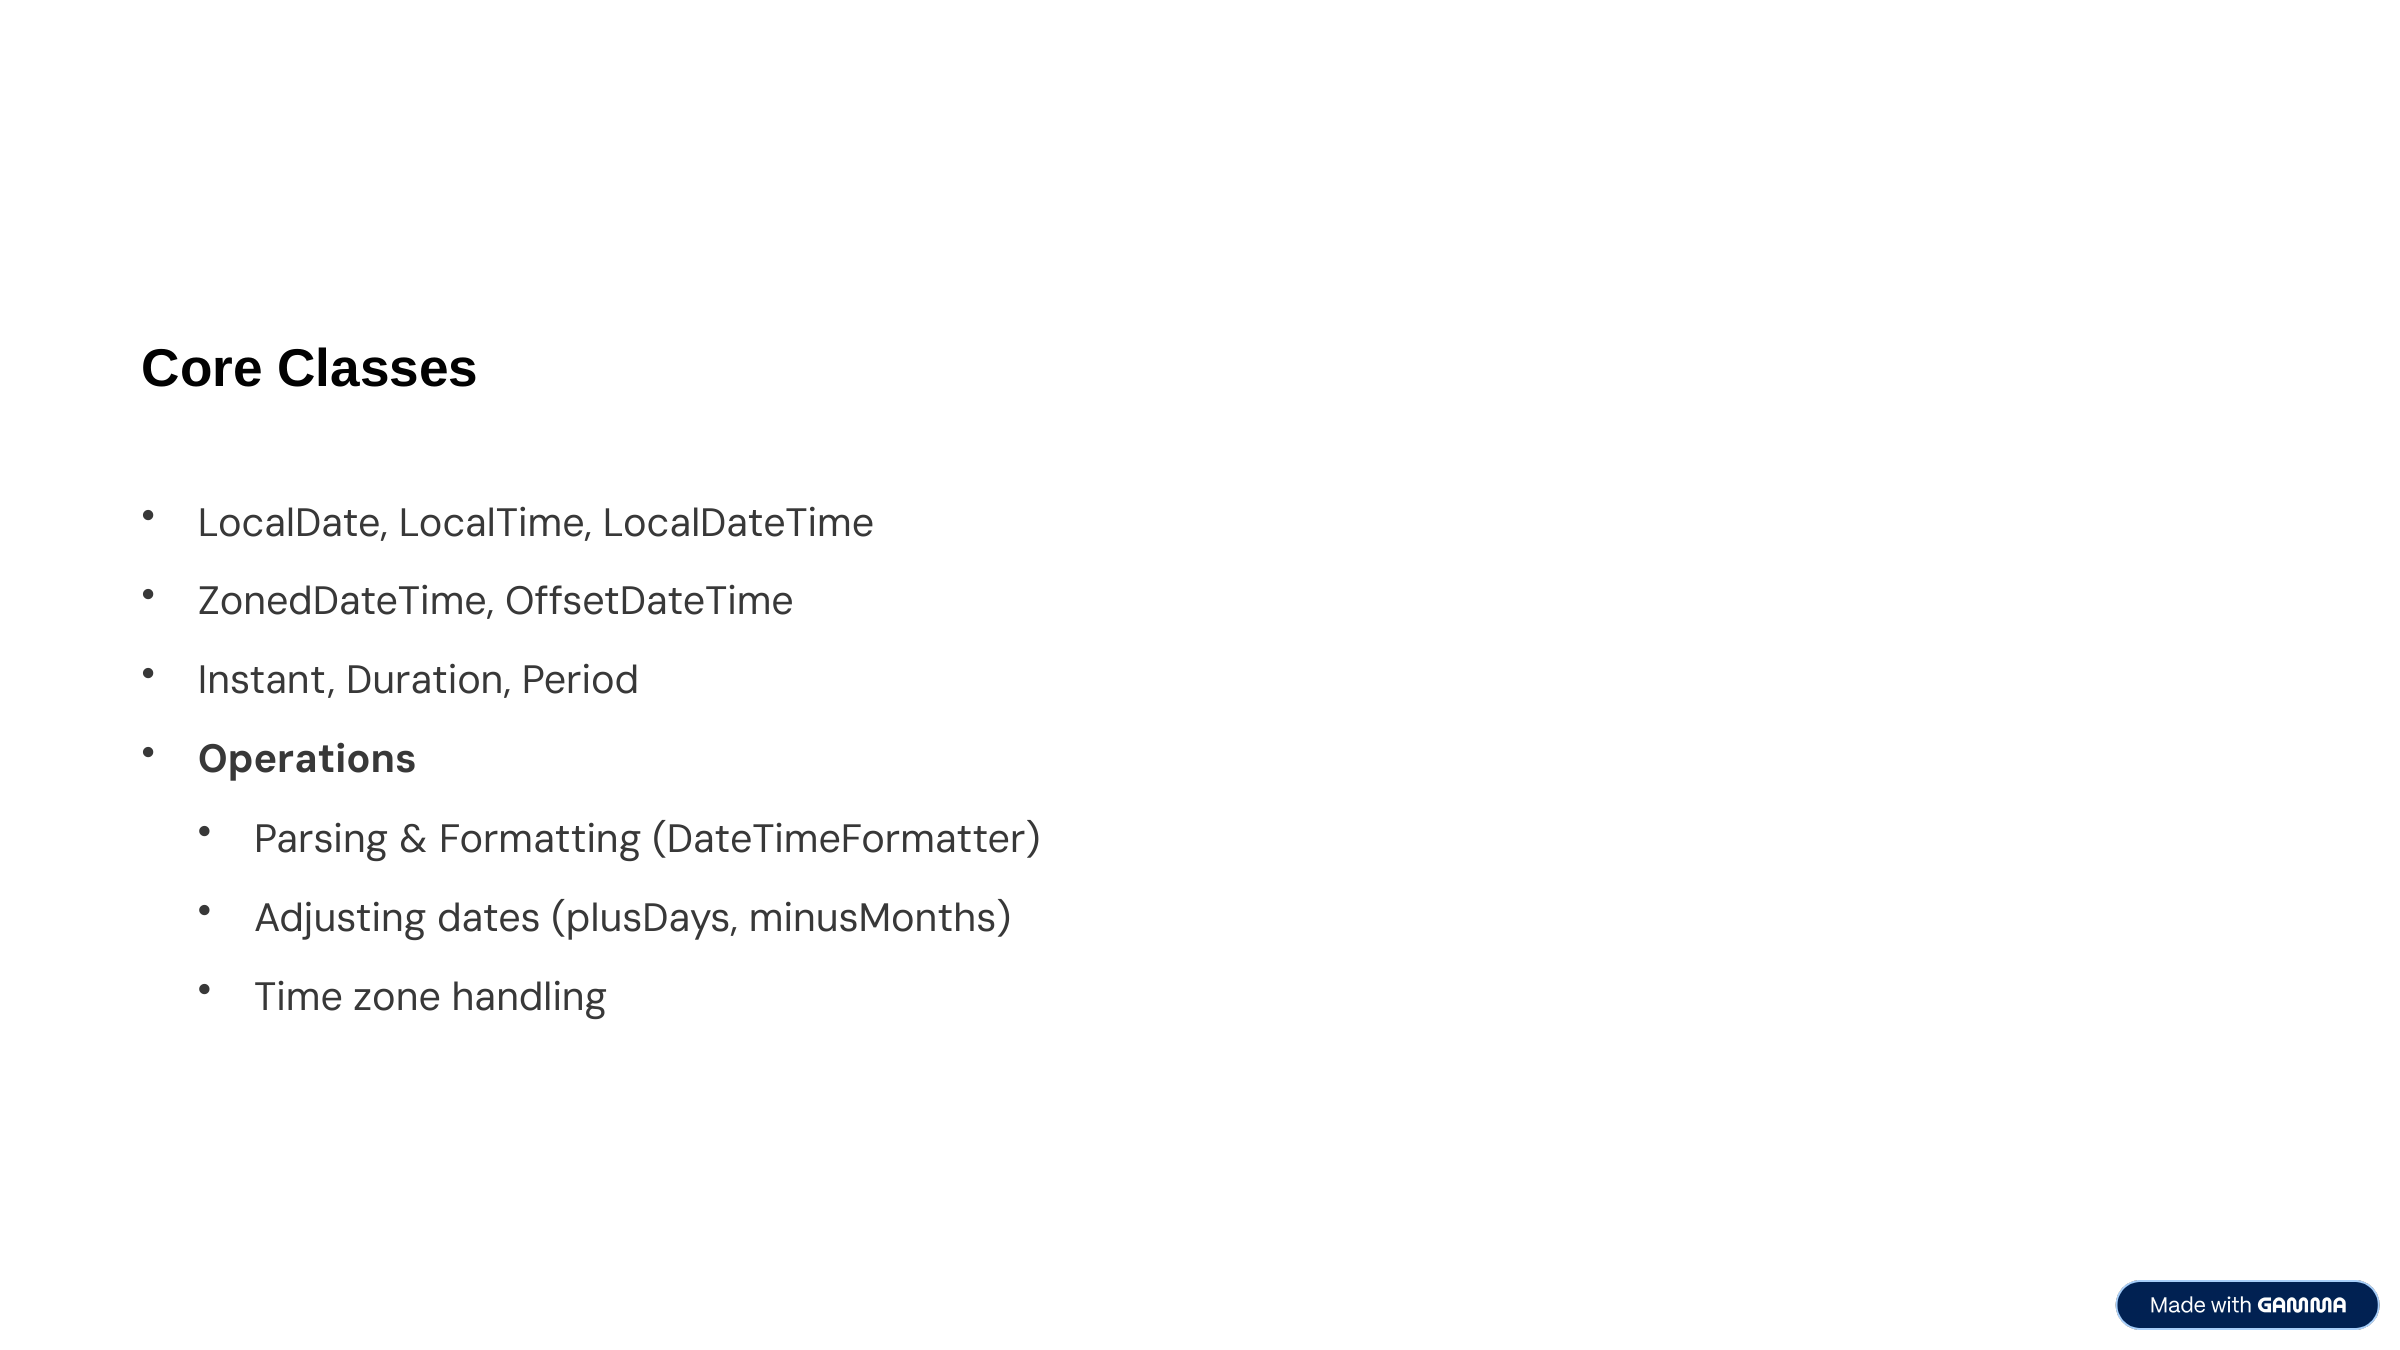

Core Classes
LocalDate, LocalTime, LocalDateTime
ZonedDateTime, OffsetDateTime
Instant, Duration, Period
Operations
Parsing & Formatting (DateTimeFormatter)
Adjusting dates (plusDays, minusMonths)
Time zone handling